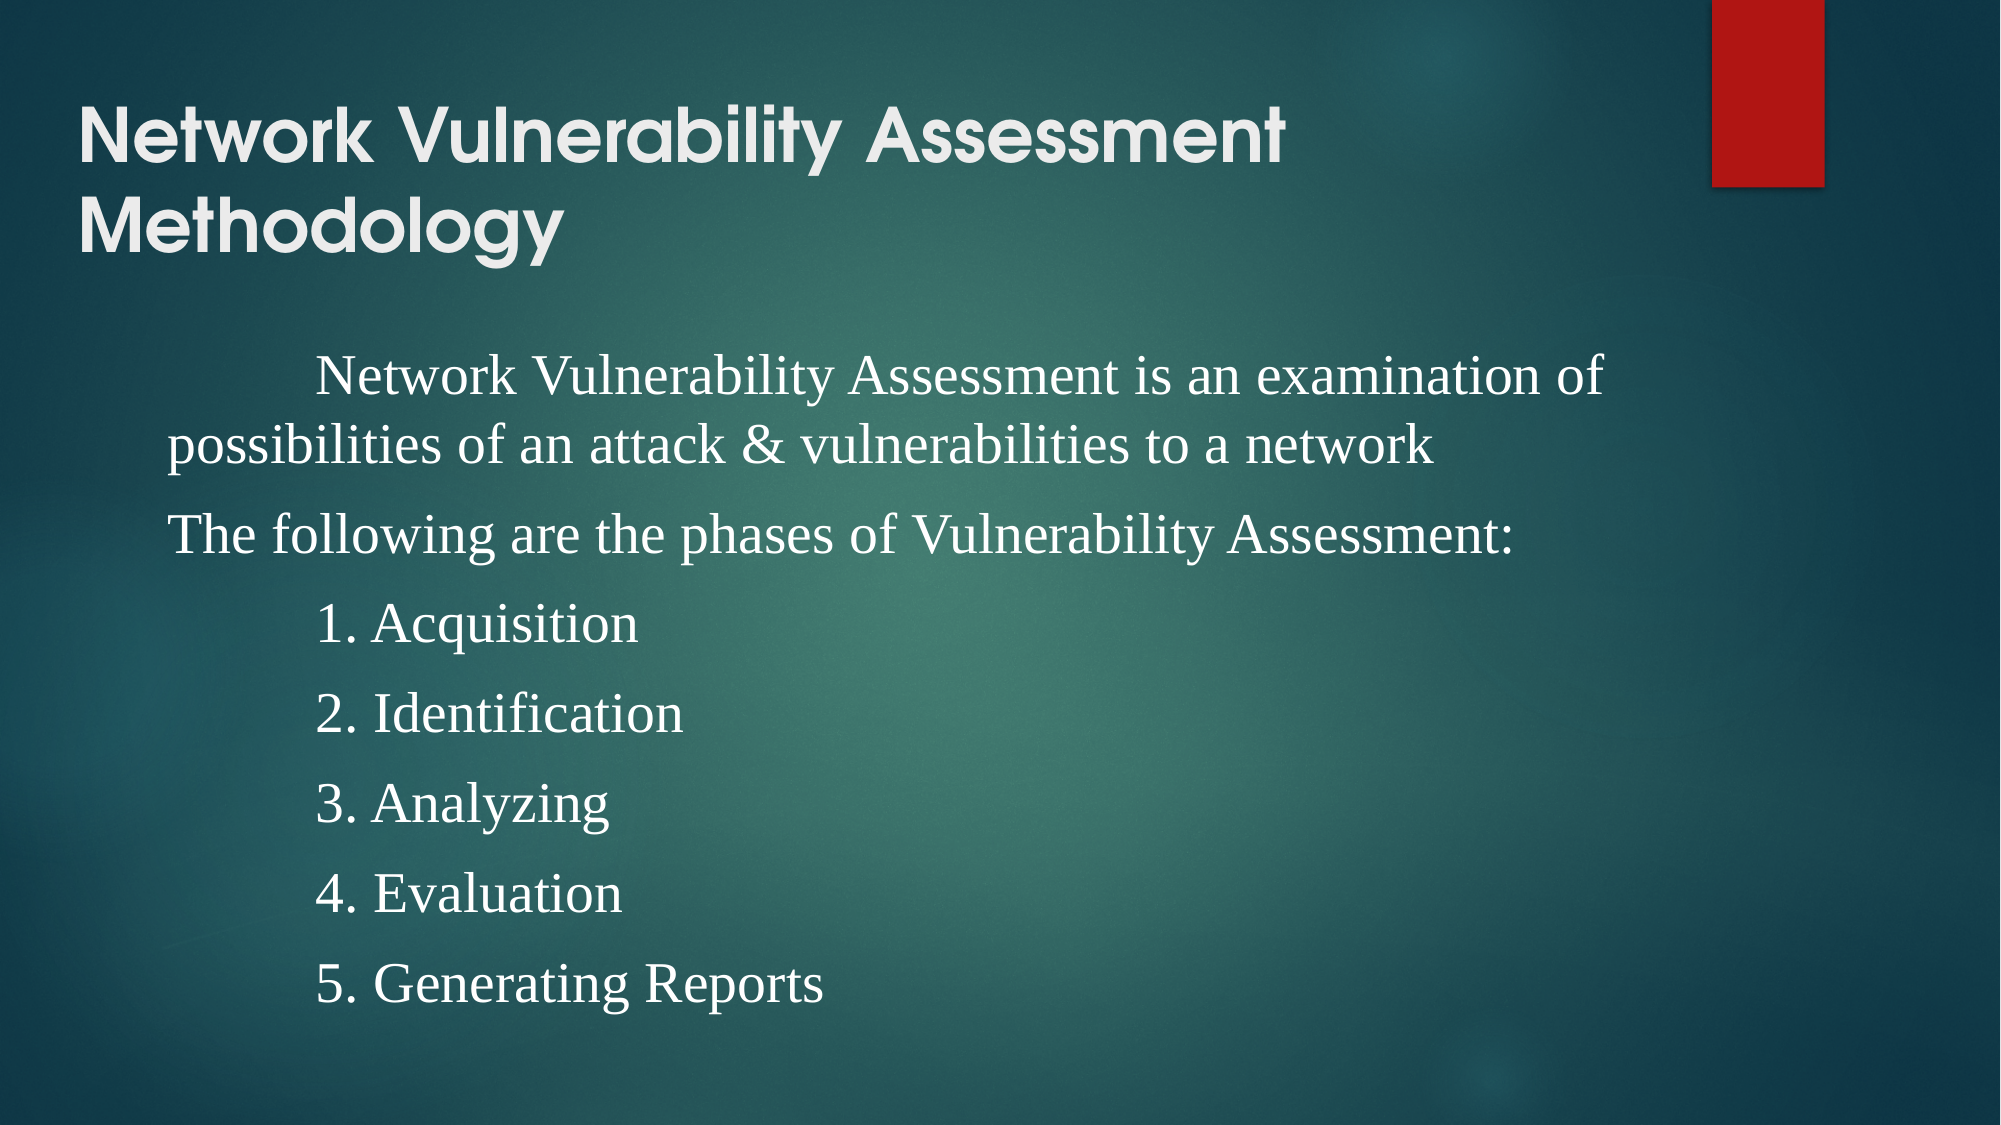

# Network Vulnerability Assessment Methodology
			Network Vulnerability Assessment is an examination of possibilities of an attack & vulnerabilities to a network
The following are the phases of Vulnerability Assessment:
	1. Acquisition
	2. Identification
	3. Analyzing
	4. Evaluation
	5. Generating Reports